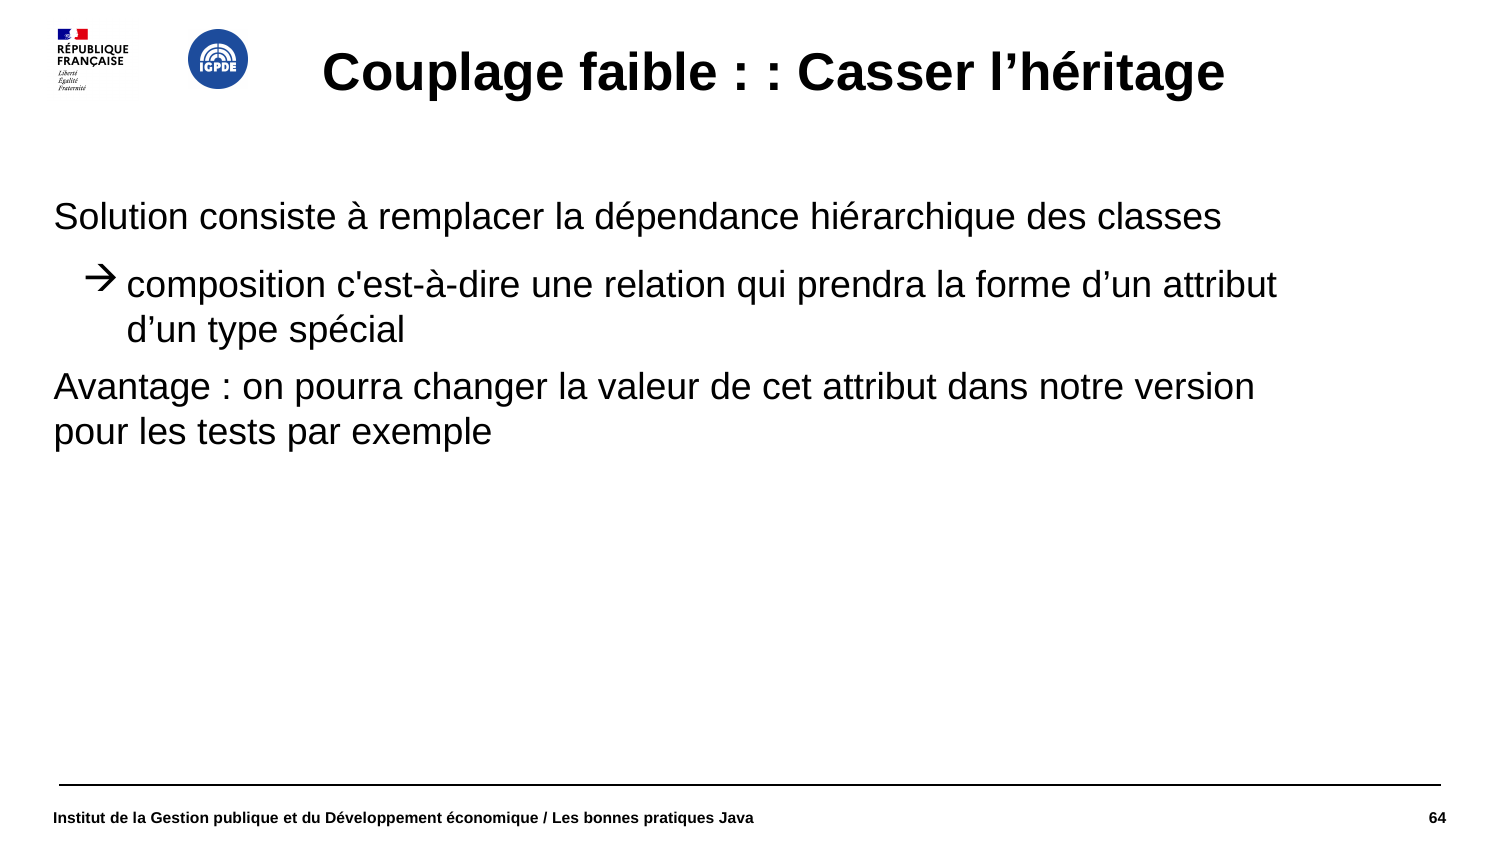

# Couplage faible : : Casser l’héritage
Solution consiste à remplacer la dépendance hiérarchique des classes
composition c'est-à-dire une relation qui prendra la forme d’un attribut d’un type spécial
Avantage : on pourra changer la valeur de cet attribut dans notre version pour les tests par exemple
Institut de la Gestion publique et du Développement économique / Les bonnes pratiques Java
64